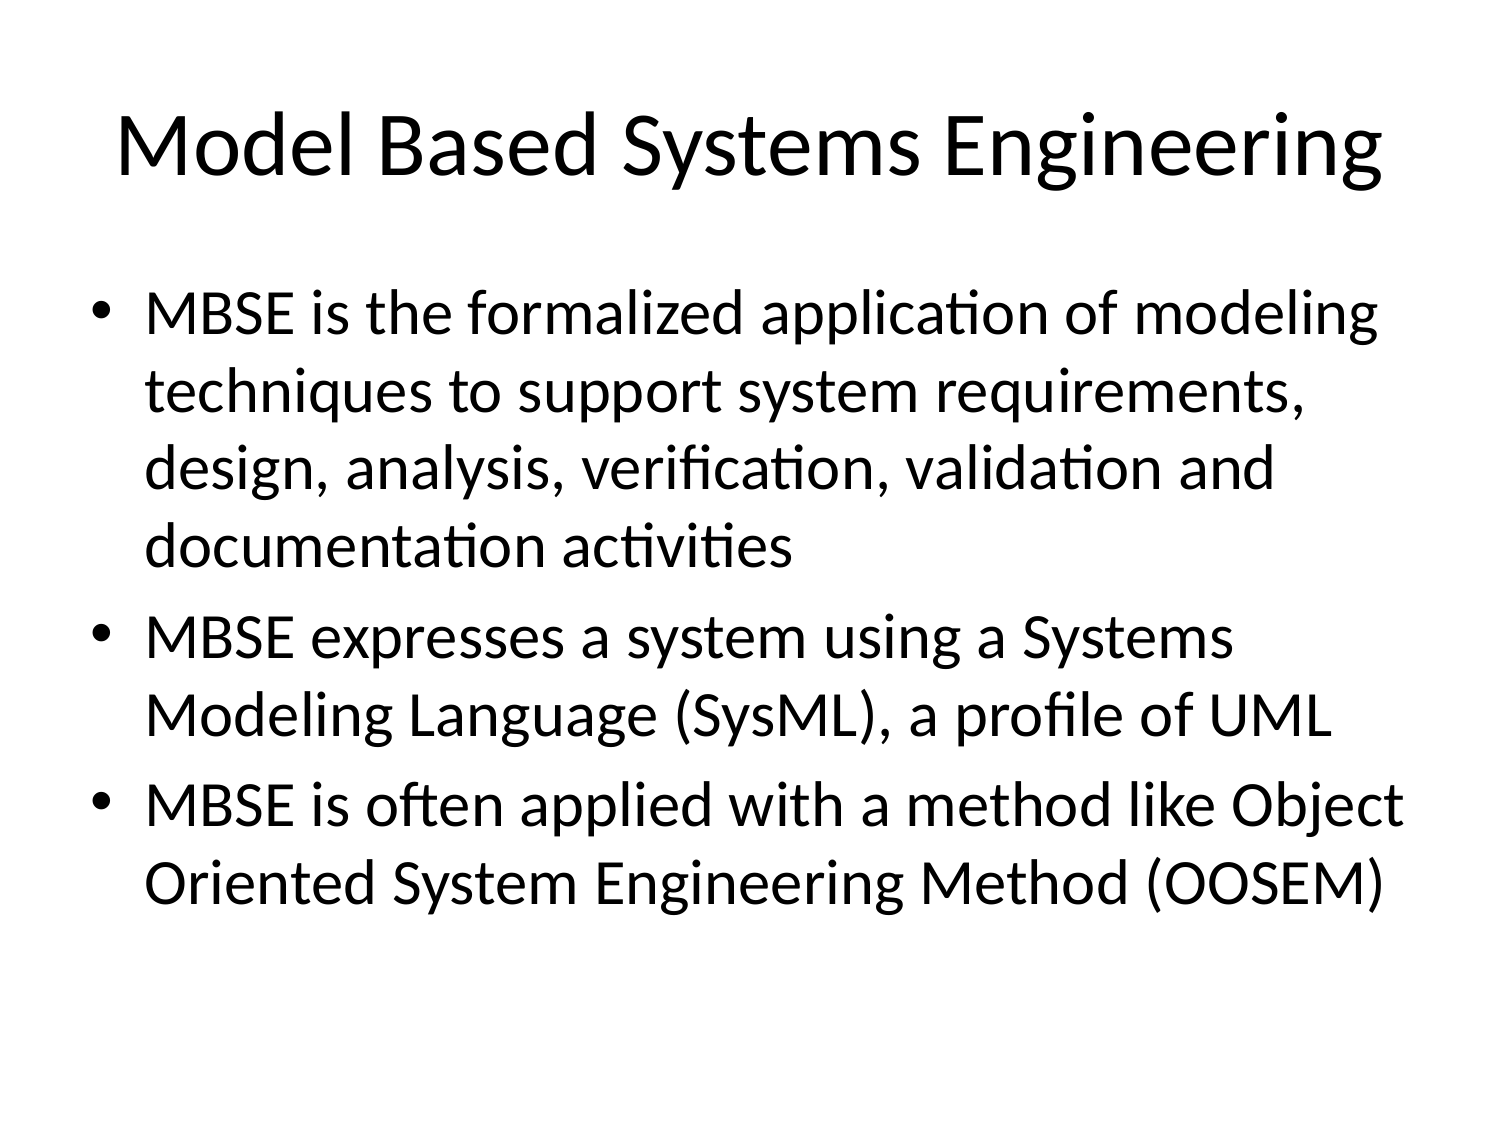

# Model Based Systems Engineering
MBSE is the formalized application of modeling techniques to support system requirements, design, analysis, verification, validation and documentation activities
MBSE expresses a system using a Systems Modeling Language (SysML), a profile of UML
MBSE is often applied with a method like Object Oriented System Engineering Method (OOSEM)